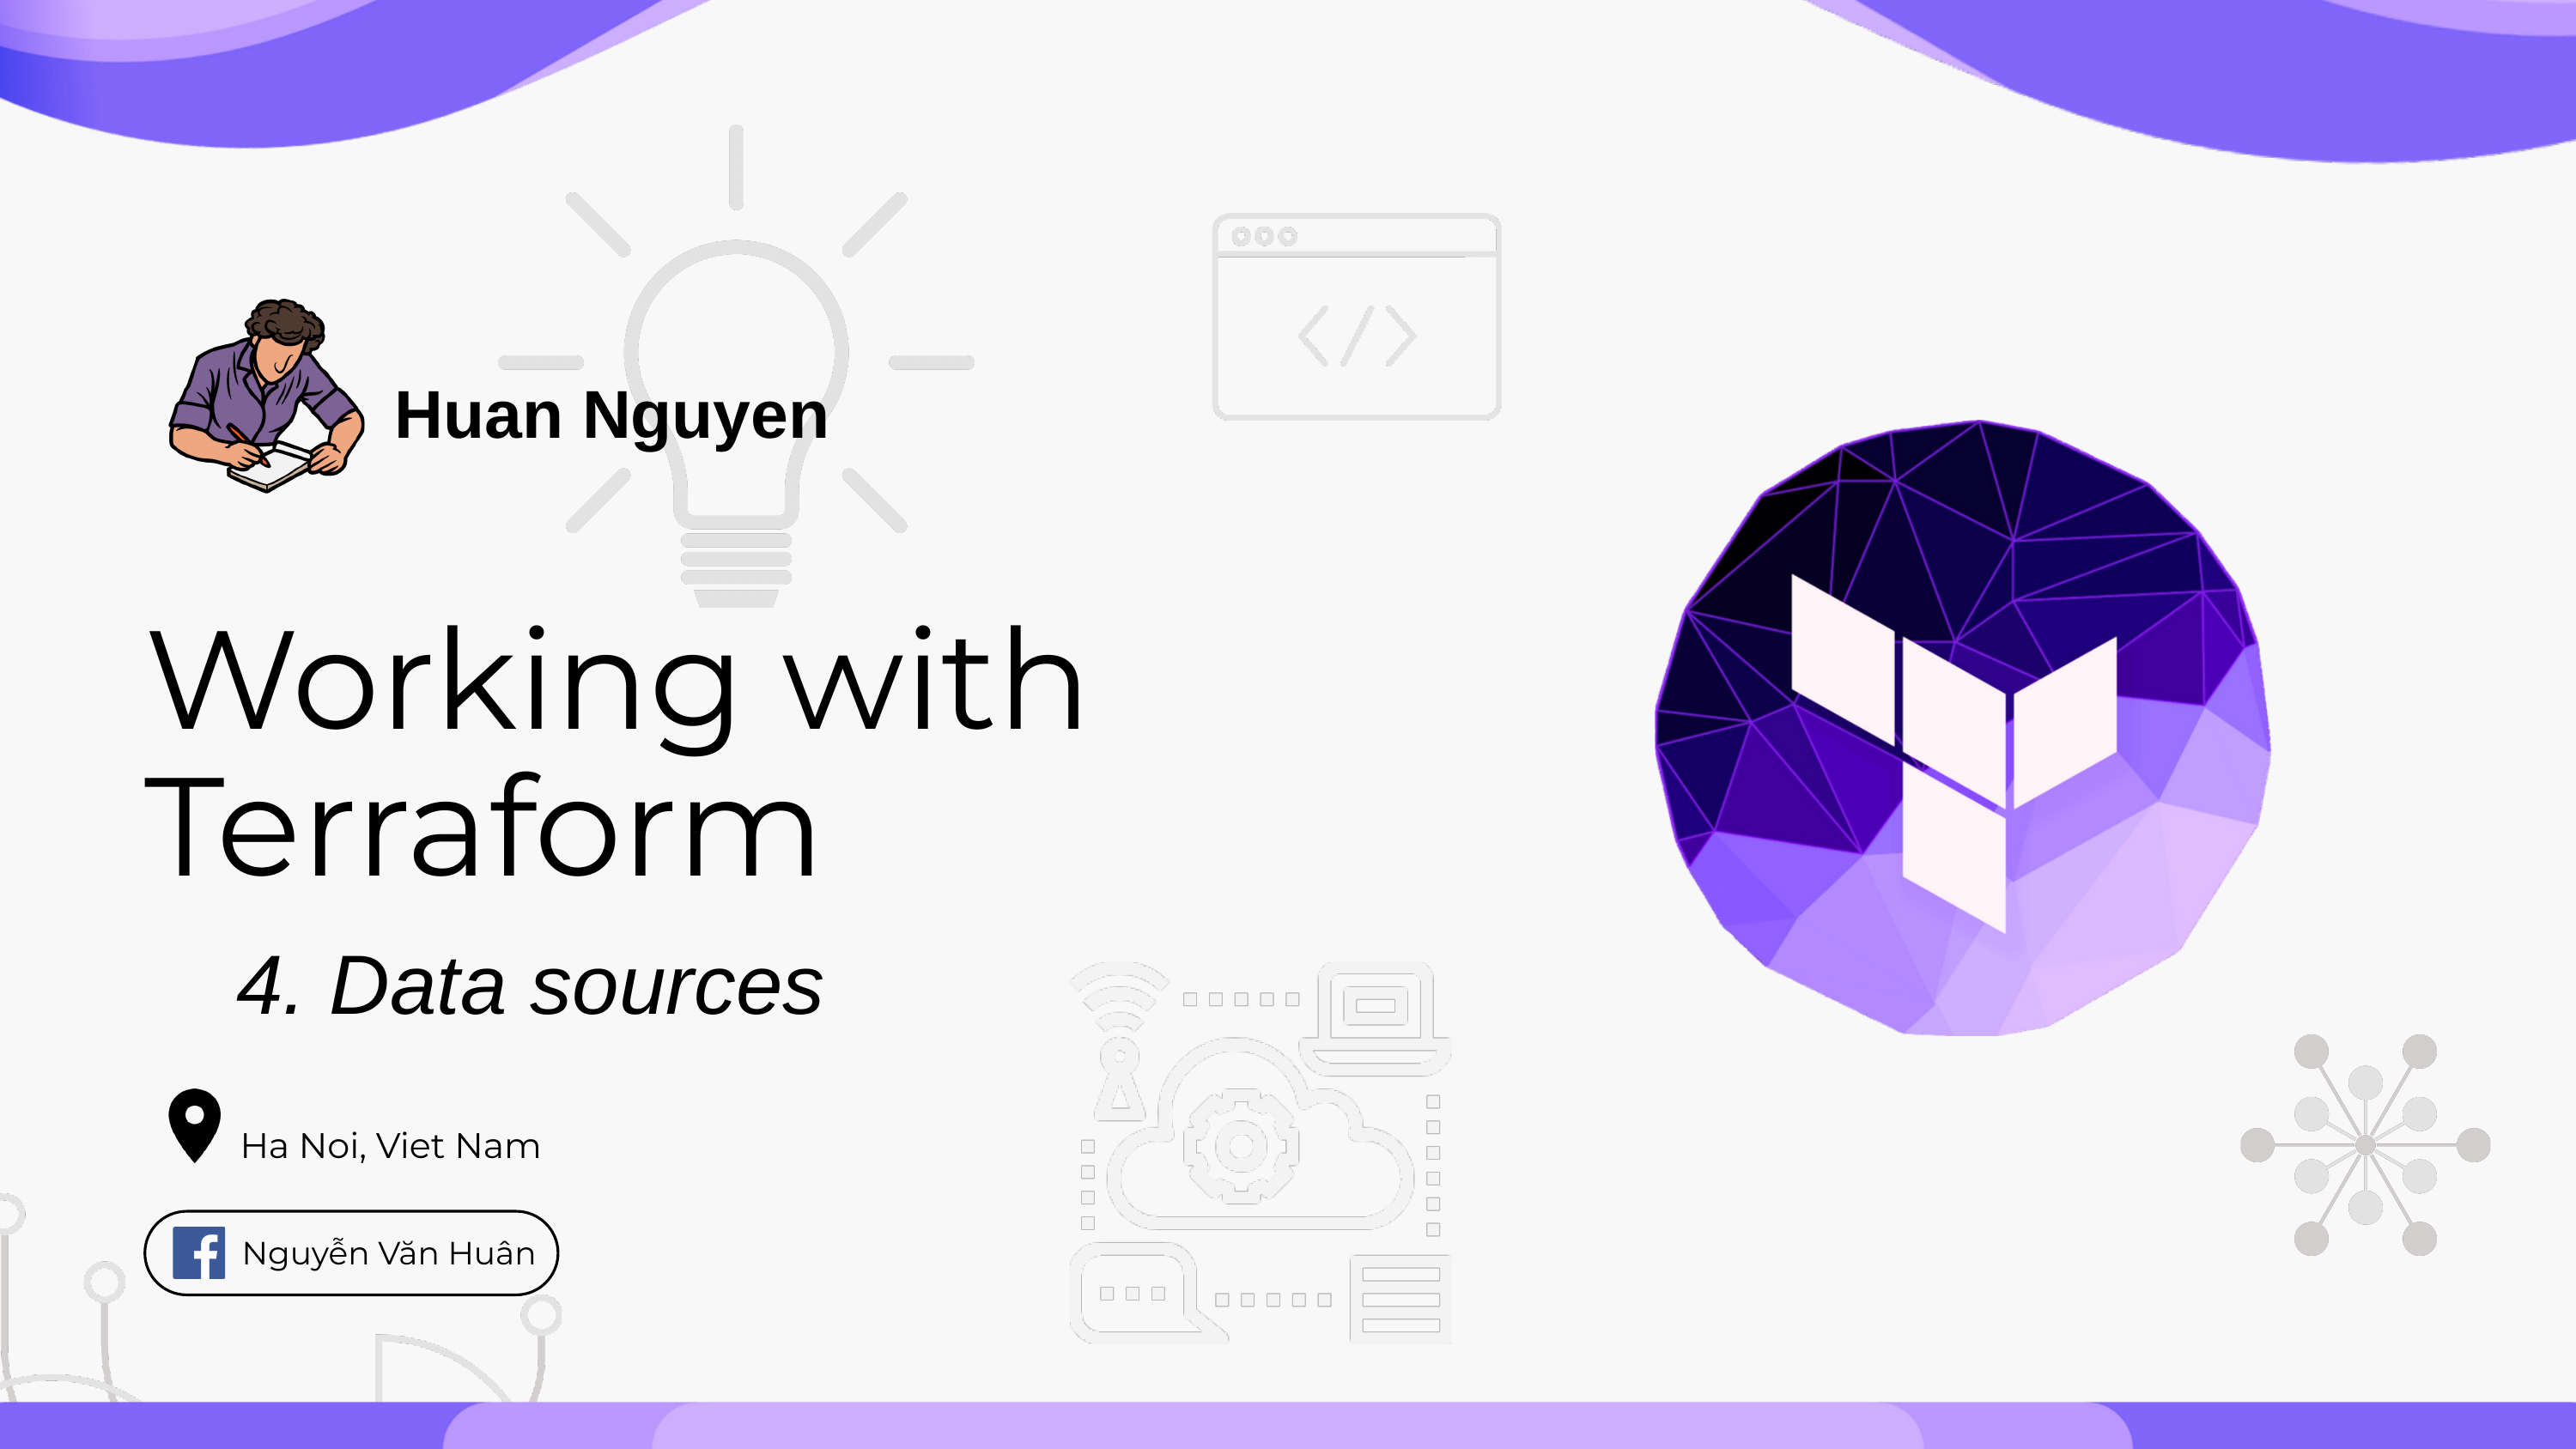

Huan Nguyen

Working with Terraform
4. Data sources

Ha Noi, Viet Nam

         Nguyễn Văn Huân